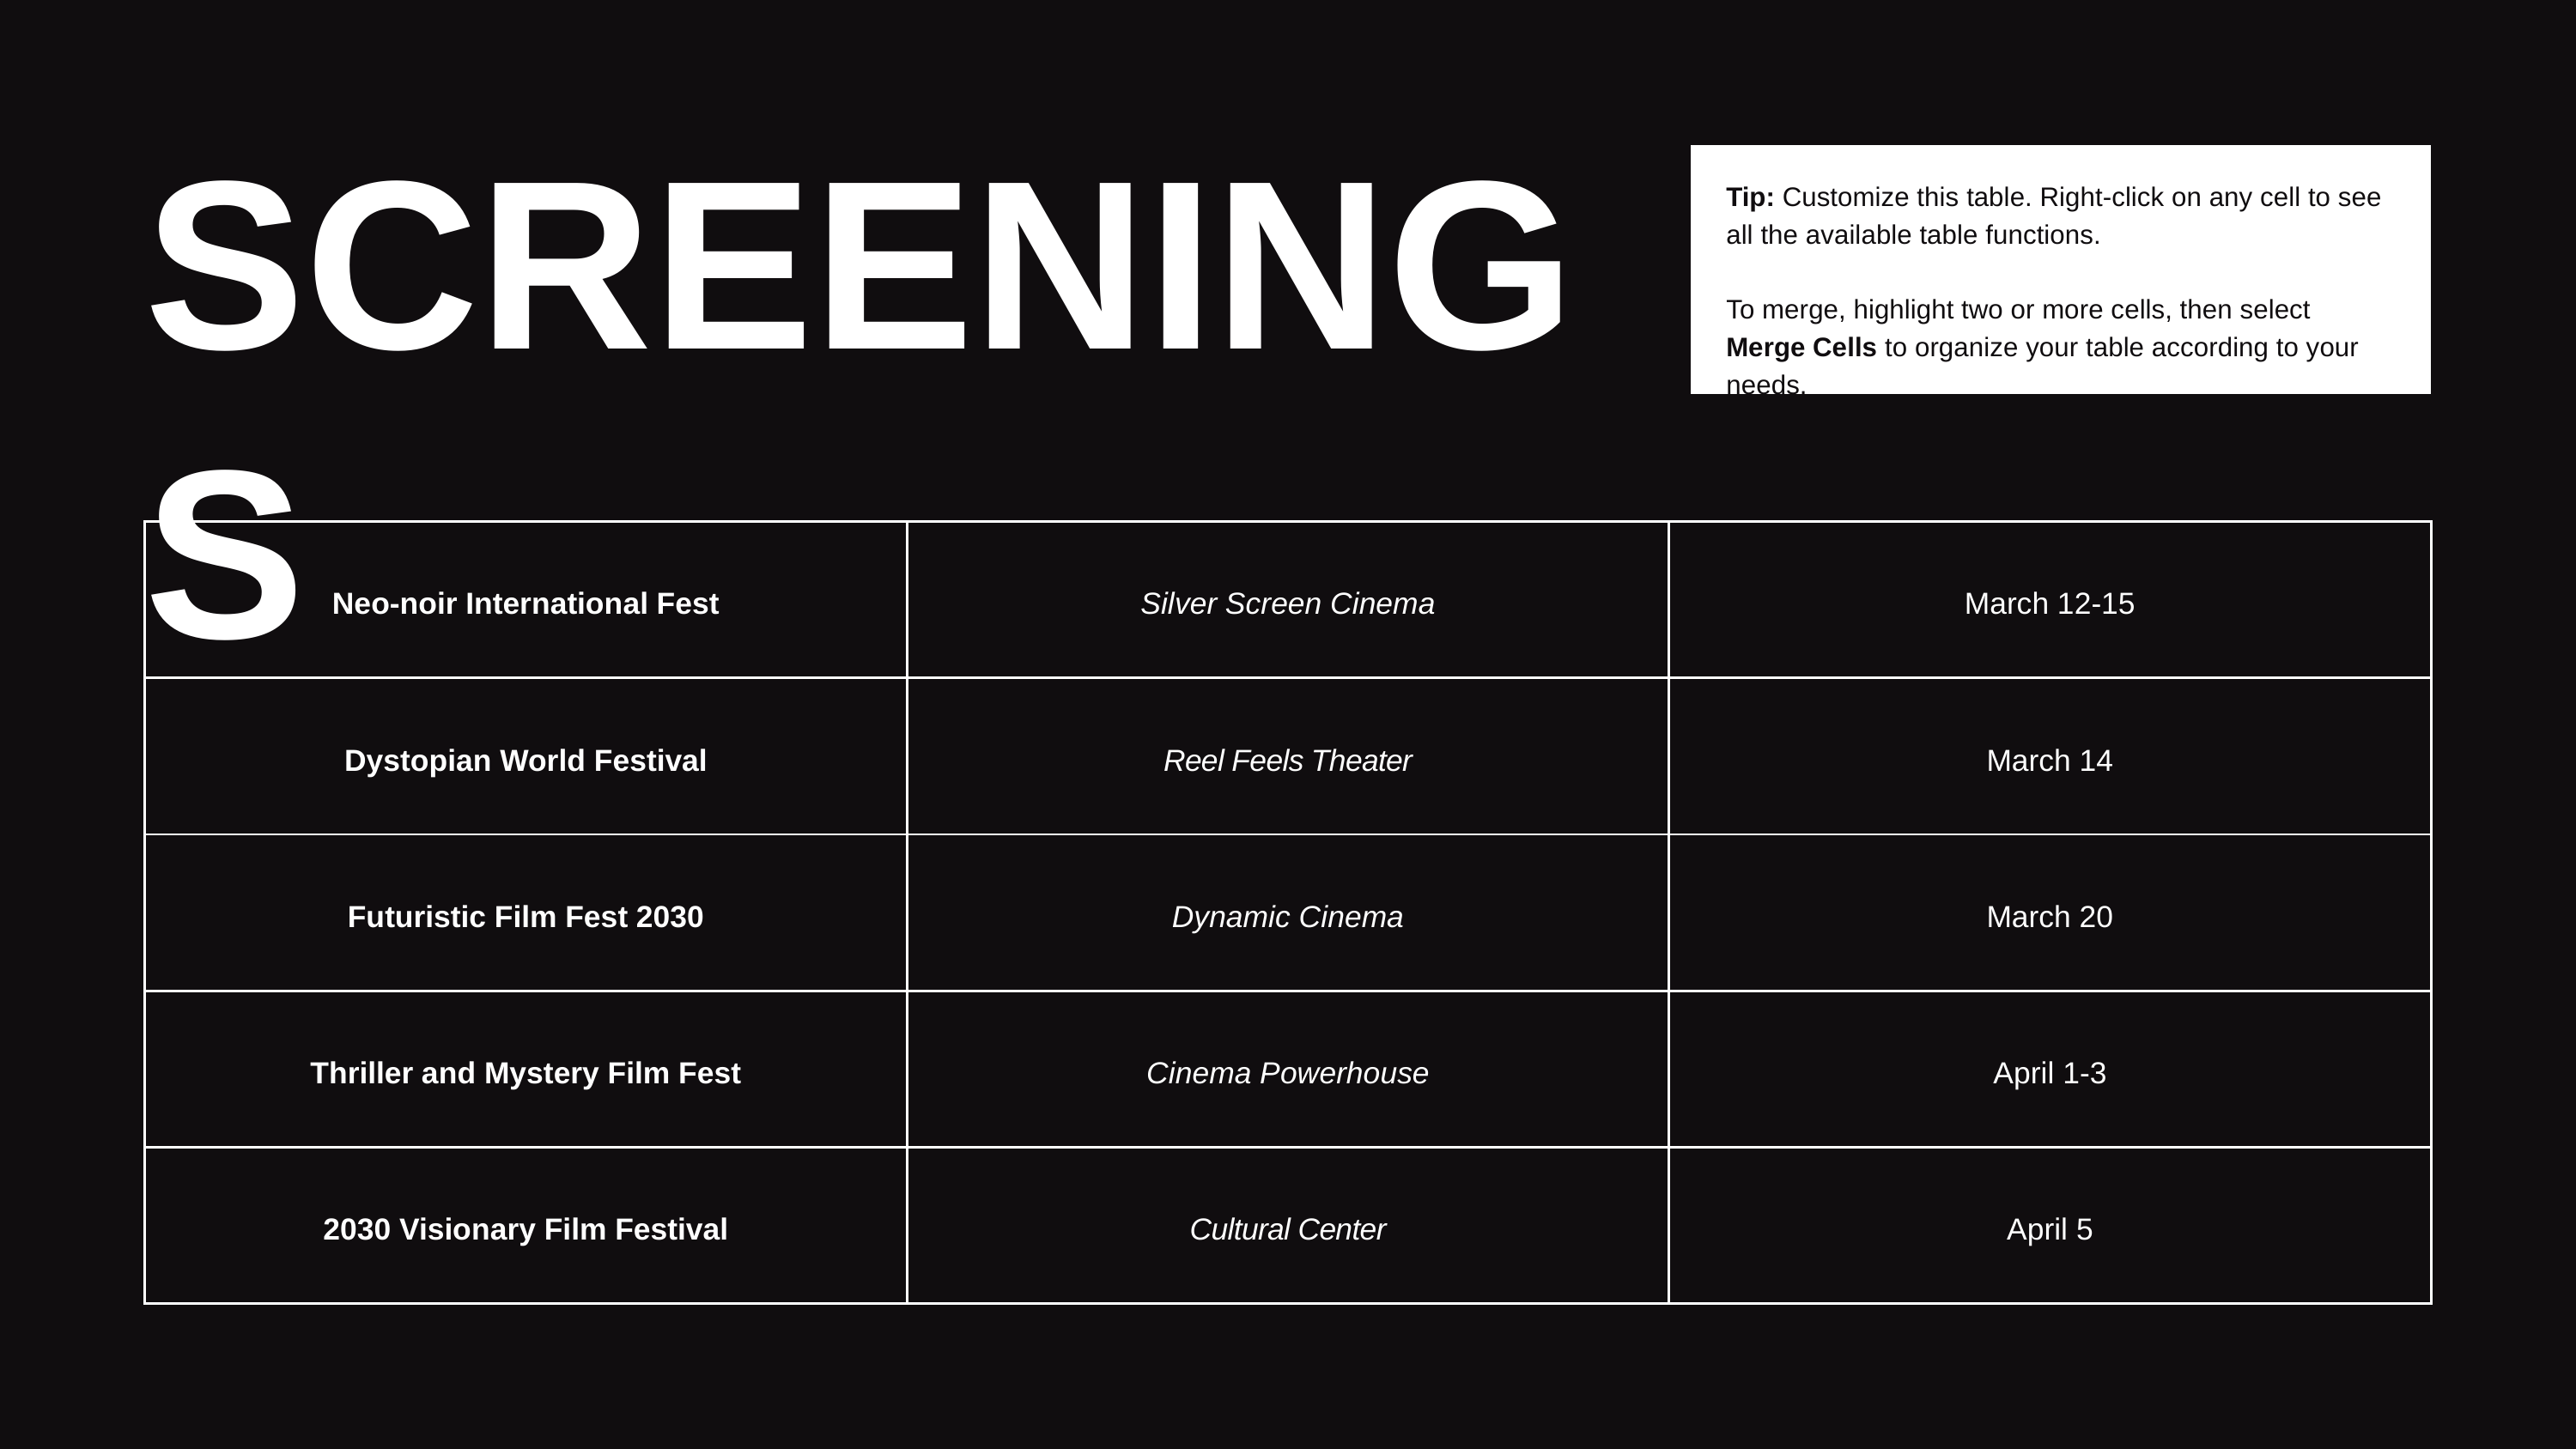

SCREENINGS

Tip: Customize this table. Right-click on any cell to see all the available table functions.

To merge, highlight two or more cells, then select Merge Cells to organize your table according to your needs.
| Neo-noir International Fest | Silver Screen Cinema | March 12-15 |
| --- | --- | --- |
| Dystopian World Festival | Reel Feels Theater | March 14 |
| Futuristic Film Fest 2030 | Dynamic Cinema | March 20 |
| Thriller and Mystery Film Fest | Cinema Powerhouse | April 1-3 |
| 2030 Visionary Film Festival | Cultural Center | April 5 |